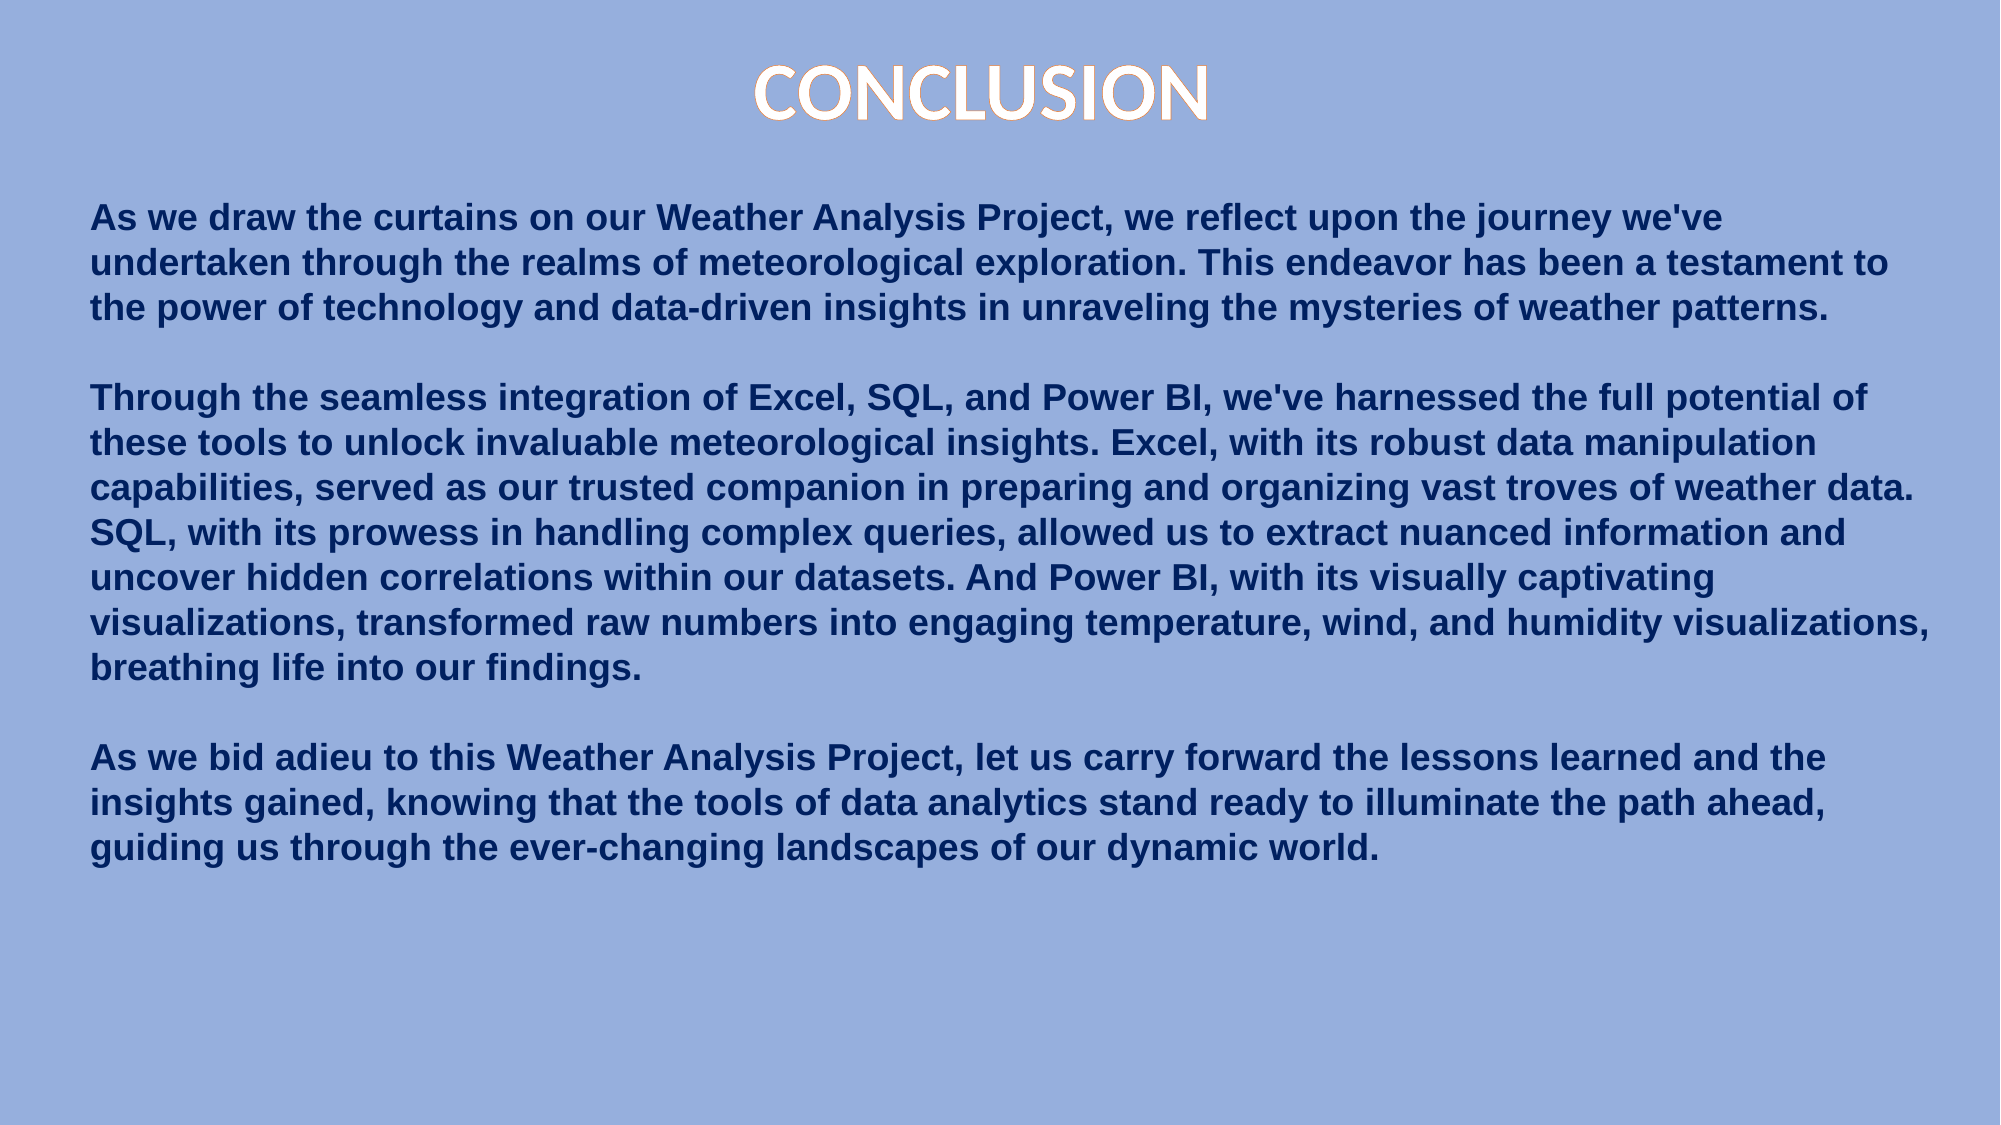

CONCLUSION
As we draw the curtains on our Weather Analysis Project, we reflect upon the journey we've undertaken through the realms of meteorological exploration. This endeavor has been a testament to the power of technology and data-driven insights in unraveling the mysteries of weather patterns.

Through the seamless integration of Excel, SQL, and Power BI, we've harnessed the full potential of these tools to unlock invaluable meteorological insights. Excel, with its robust data manipulation capabilities, served as our trusted companion in preparing and organizing vast troves of weather data. SQL, with its prowess in handling complex queries, allowed us to extract nuanced information and uncover hidden correlations within our datasets. And Power BI, with its visually captivating visualizations, transformed raw numbers into engaging temperature, wind, and humidity visualizations, breathing life into our findings.

As we bid adieu to this Weather Analysis Project, let us carry forward the lessons learned and the insights gained, knowing that the tools of data analytics stand ready to illuminate the path ahead, guiding us through the ever-changing landscapes of our dynamic world.